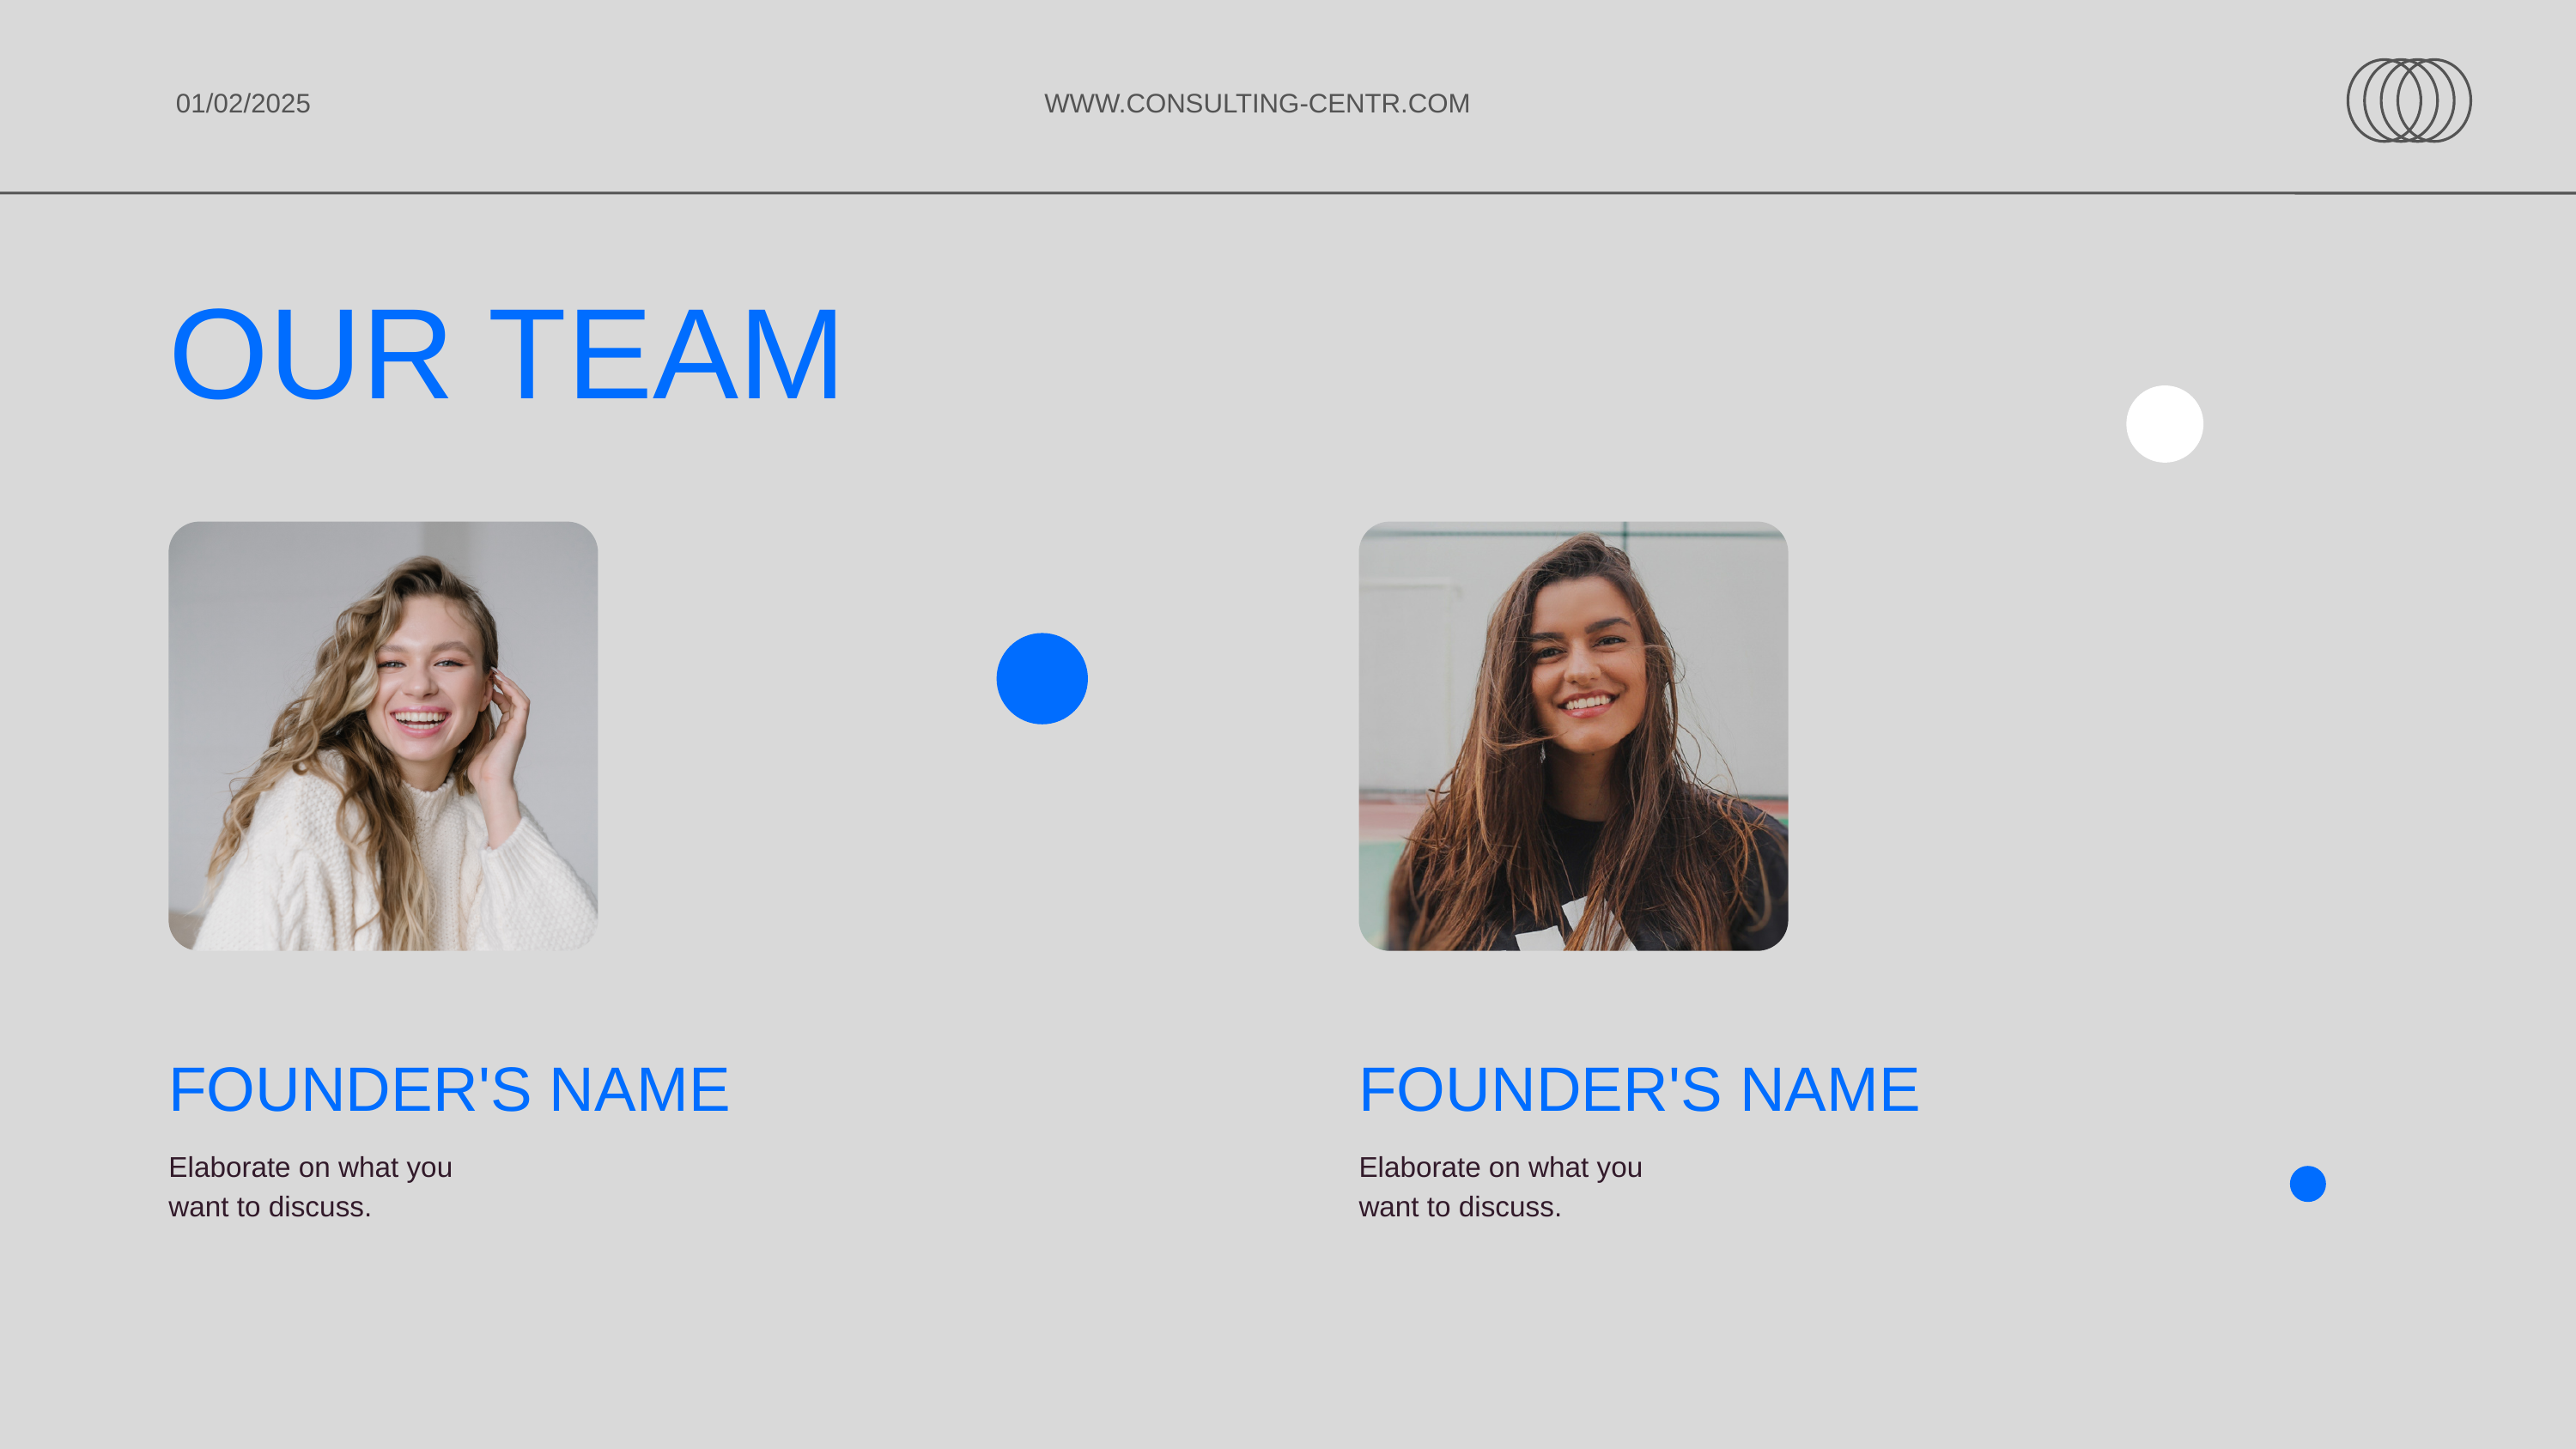

01/02/2025                                                                                                  WWW.CONSULTING-CENTR.COM

OUR TEAM

FOUNDER'S NAME
FOUNDER'S NAME
Elaborate on what you
want to discuss.
Elaborate on what you
want to discuss.